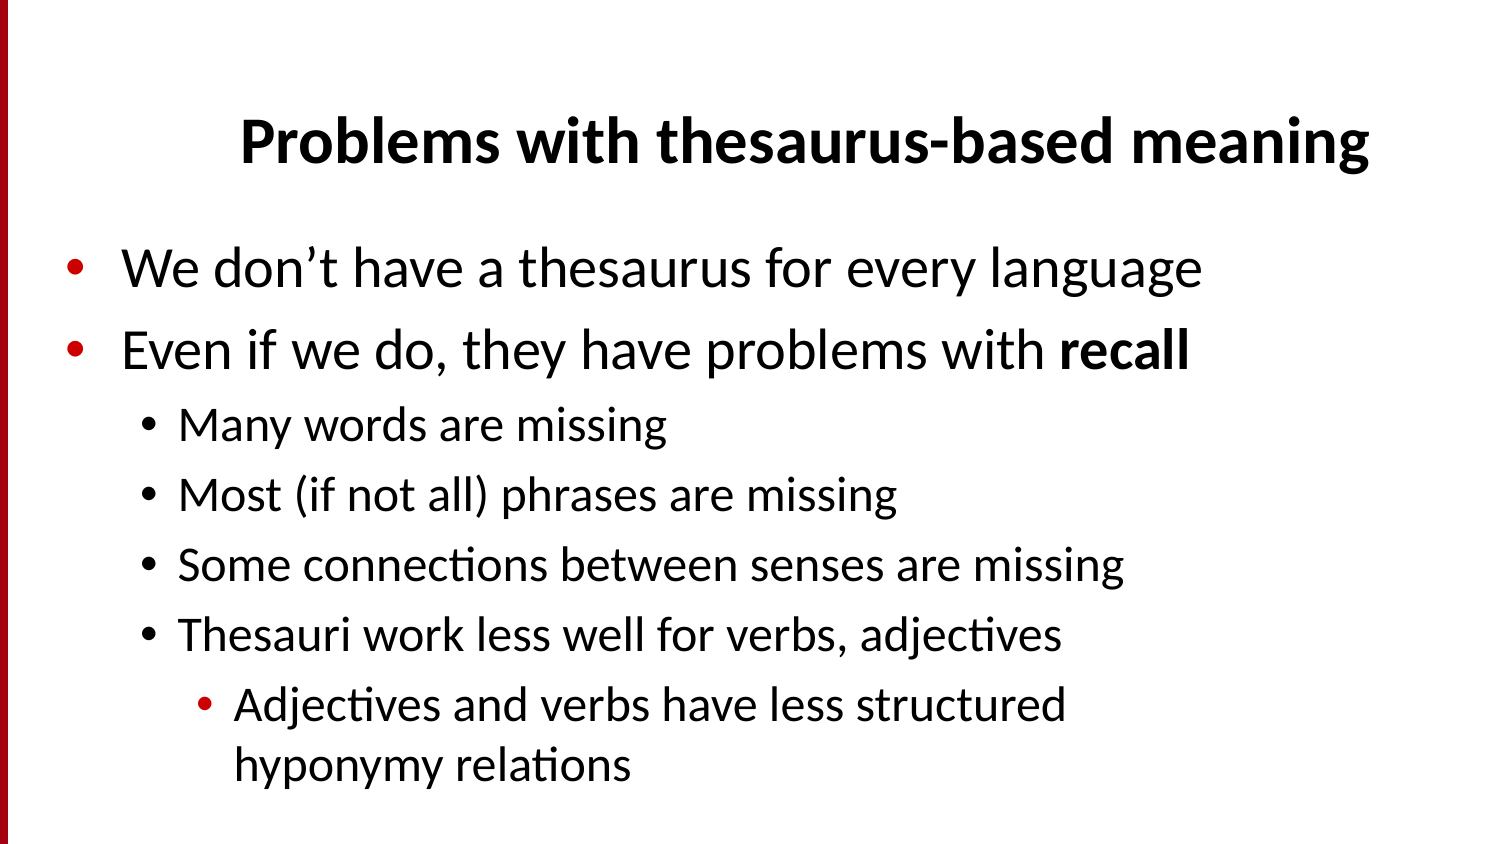

# Problems with thesaurus-based meaning
We don’t have a thesaurus for every language
Even if we do, they have problems with recall
Many words are missing
Most (if not all) phrases are missing
Some connections between senses are missing
Thesauri work less well for verbs, adjectives
Adjectives and verbs have less structured hyponymy relations